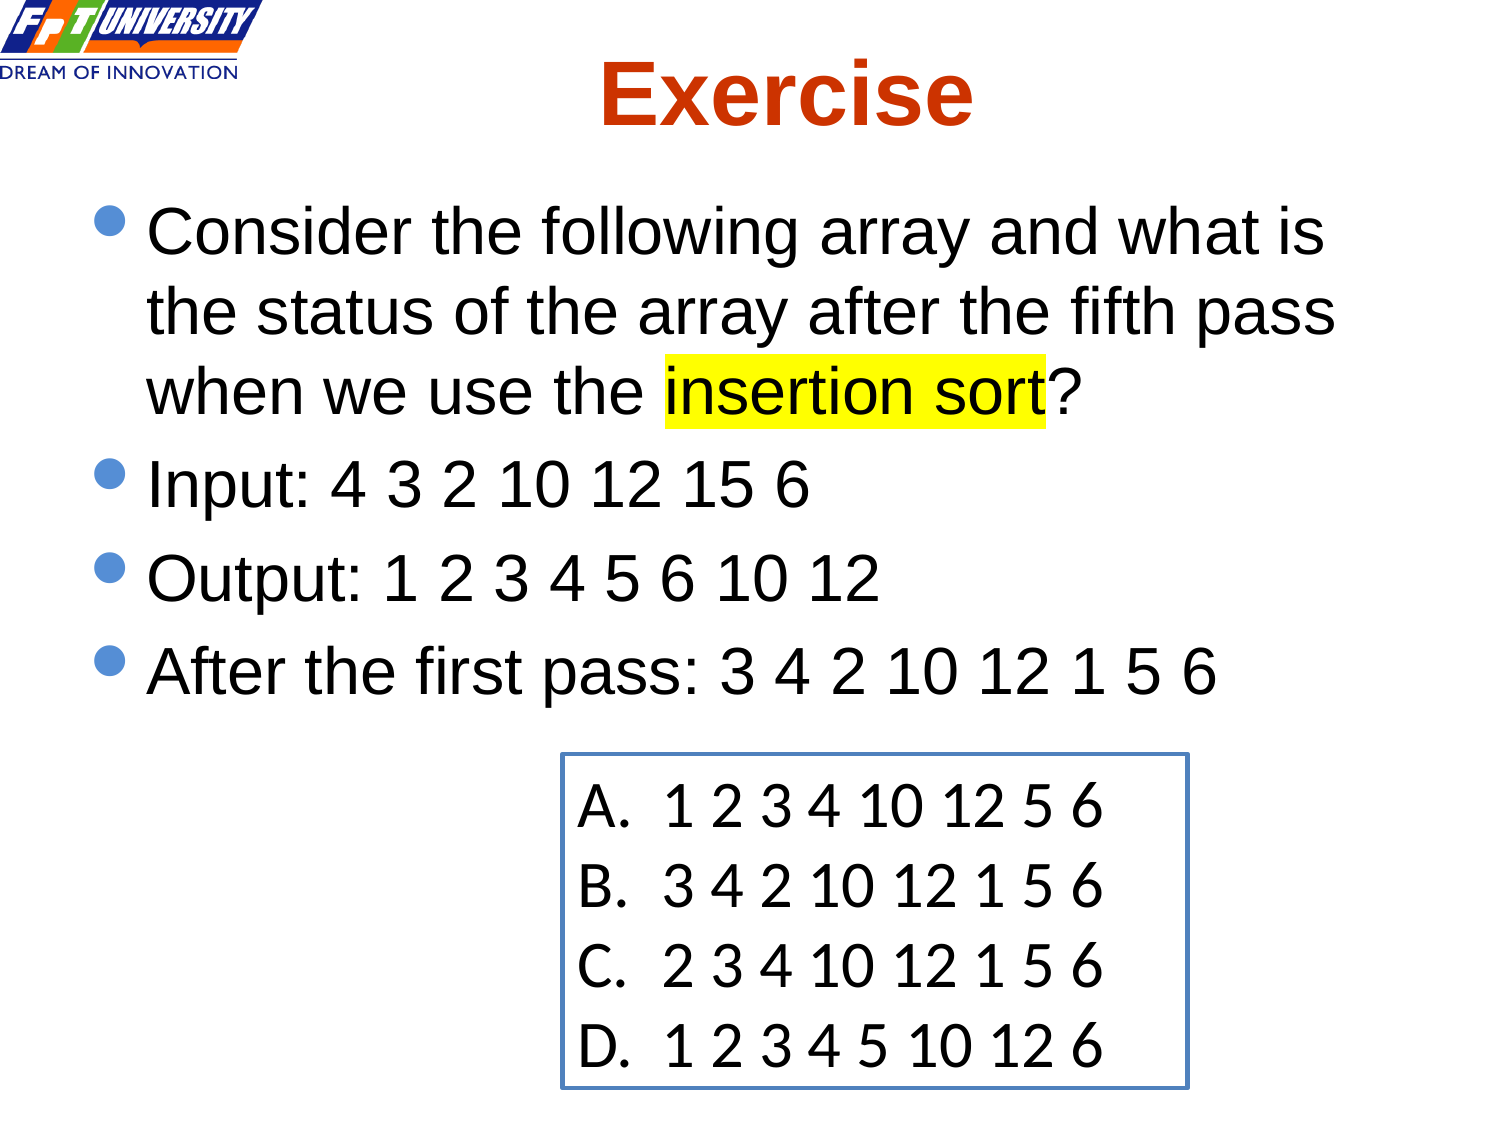

# Exercise
Consider the following array and what is the status of the array after the fifth pass when we use the insertion sort?
Input: 4 3 2 10 12 15 6
Output: 1 2 3 4 5 6 10 12
After the first pass: 3 4 2 10 12 1 5 6
1 2 3 4 10 12 5 6
3 4 2 10 12 1 5 6
2 3 4 10 12 1 5 6
1 2 3 4 5 10 12 6